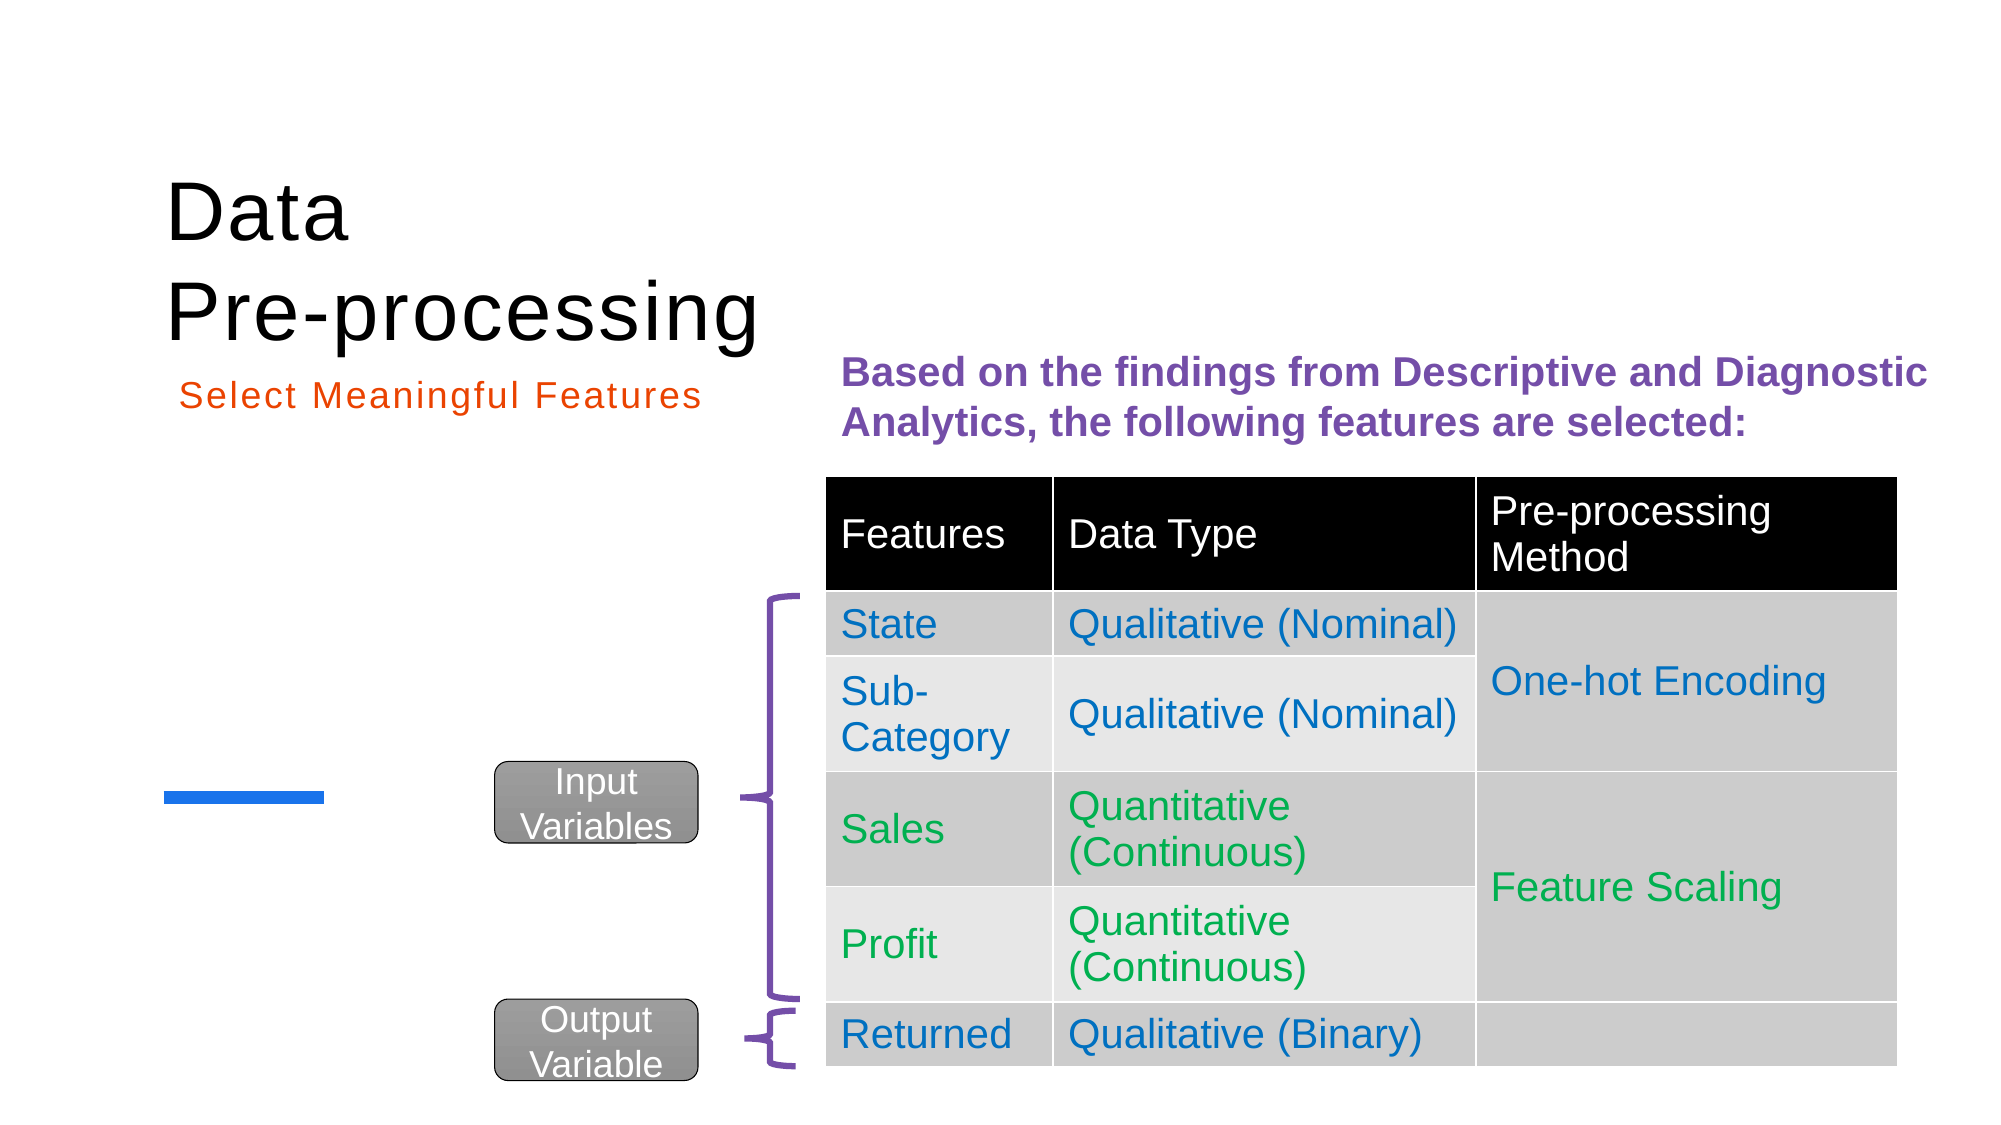

# Data Pre-processing
Based on the findings from Descriptive and Diagnostic
Analytics, the following features are selected:
Select Meaningful Features
| Features | Data Type | Pre-processing Method |
| --- | --- | --- |
| State | Qualitative (Nominal) | One-hot Encoding |
| Sub-Category | Qualitative (Nominal) |  |
| Sales | Quantitative (Continuous) | Feature Scaling |
| Profit | Quantitative (Continuous) |  |
| Returned | Qualitative (Binary) |  |

Input Variables
Output Variable